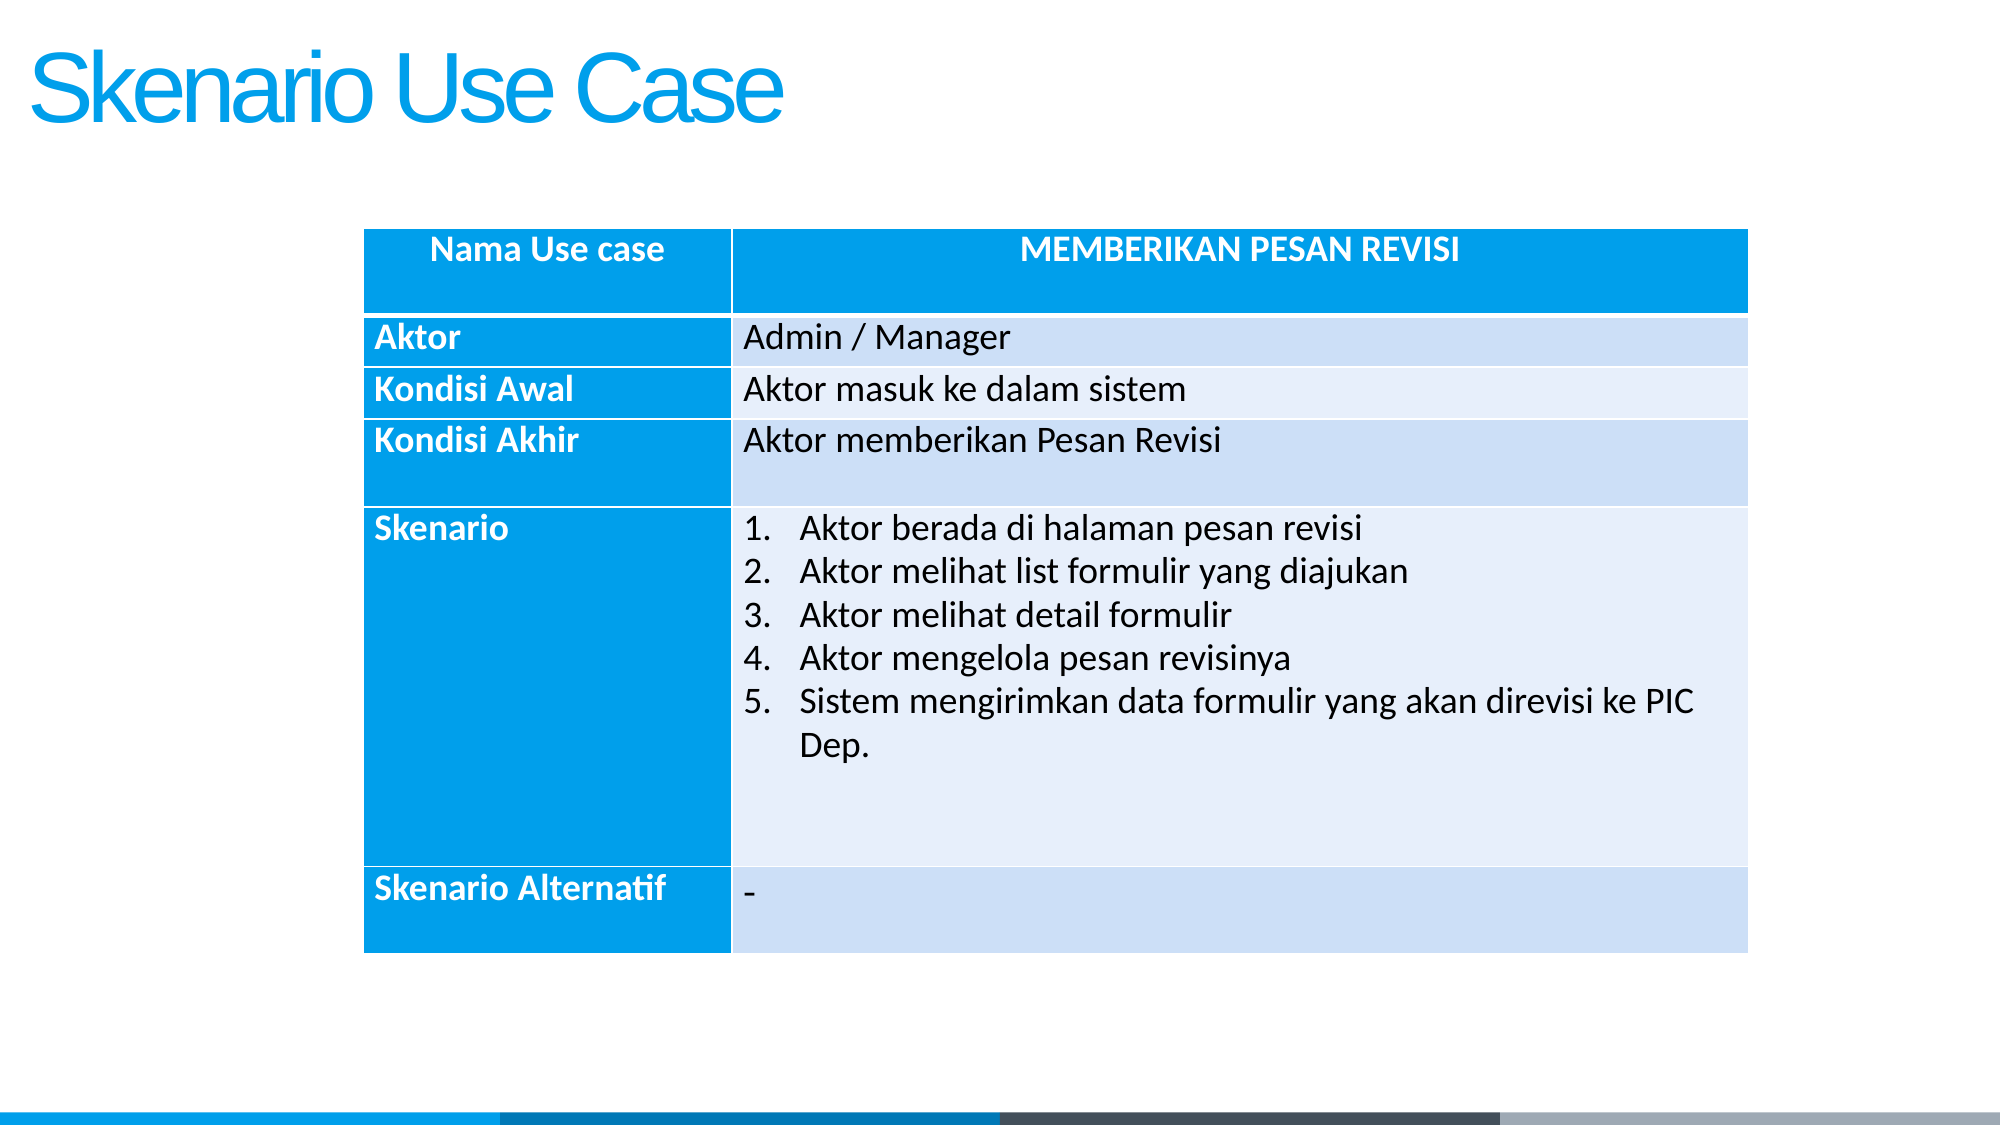

Skenario Use Case
| Nama Use case | MEMBERIKAN PESAN REVISI |
| --- | --- |
| Aktor | Admin / Manager |
| Kondisi Awal | Aktor masuk ke dalam sistem |
| Kondisi Akhir | Aktor memberikan Pesan Revisi |
| Skenario | Aktor berada di halaman pesan revisi Aktor melihat list formulir yang diajukan Aktor melihat detail formulir Aktor mengelola pesan revisinya Sistem mengirimkan data formulir yang akan direvisi ke PIC Dep. |
| Skenario Alternatif |  |